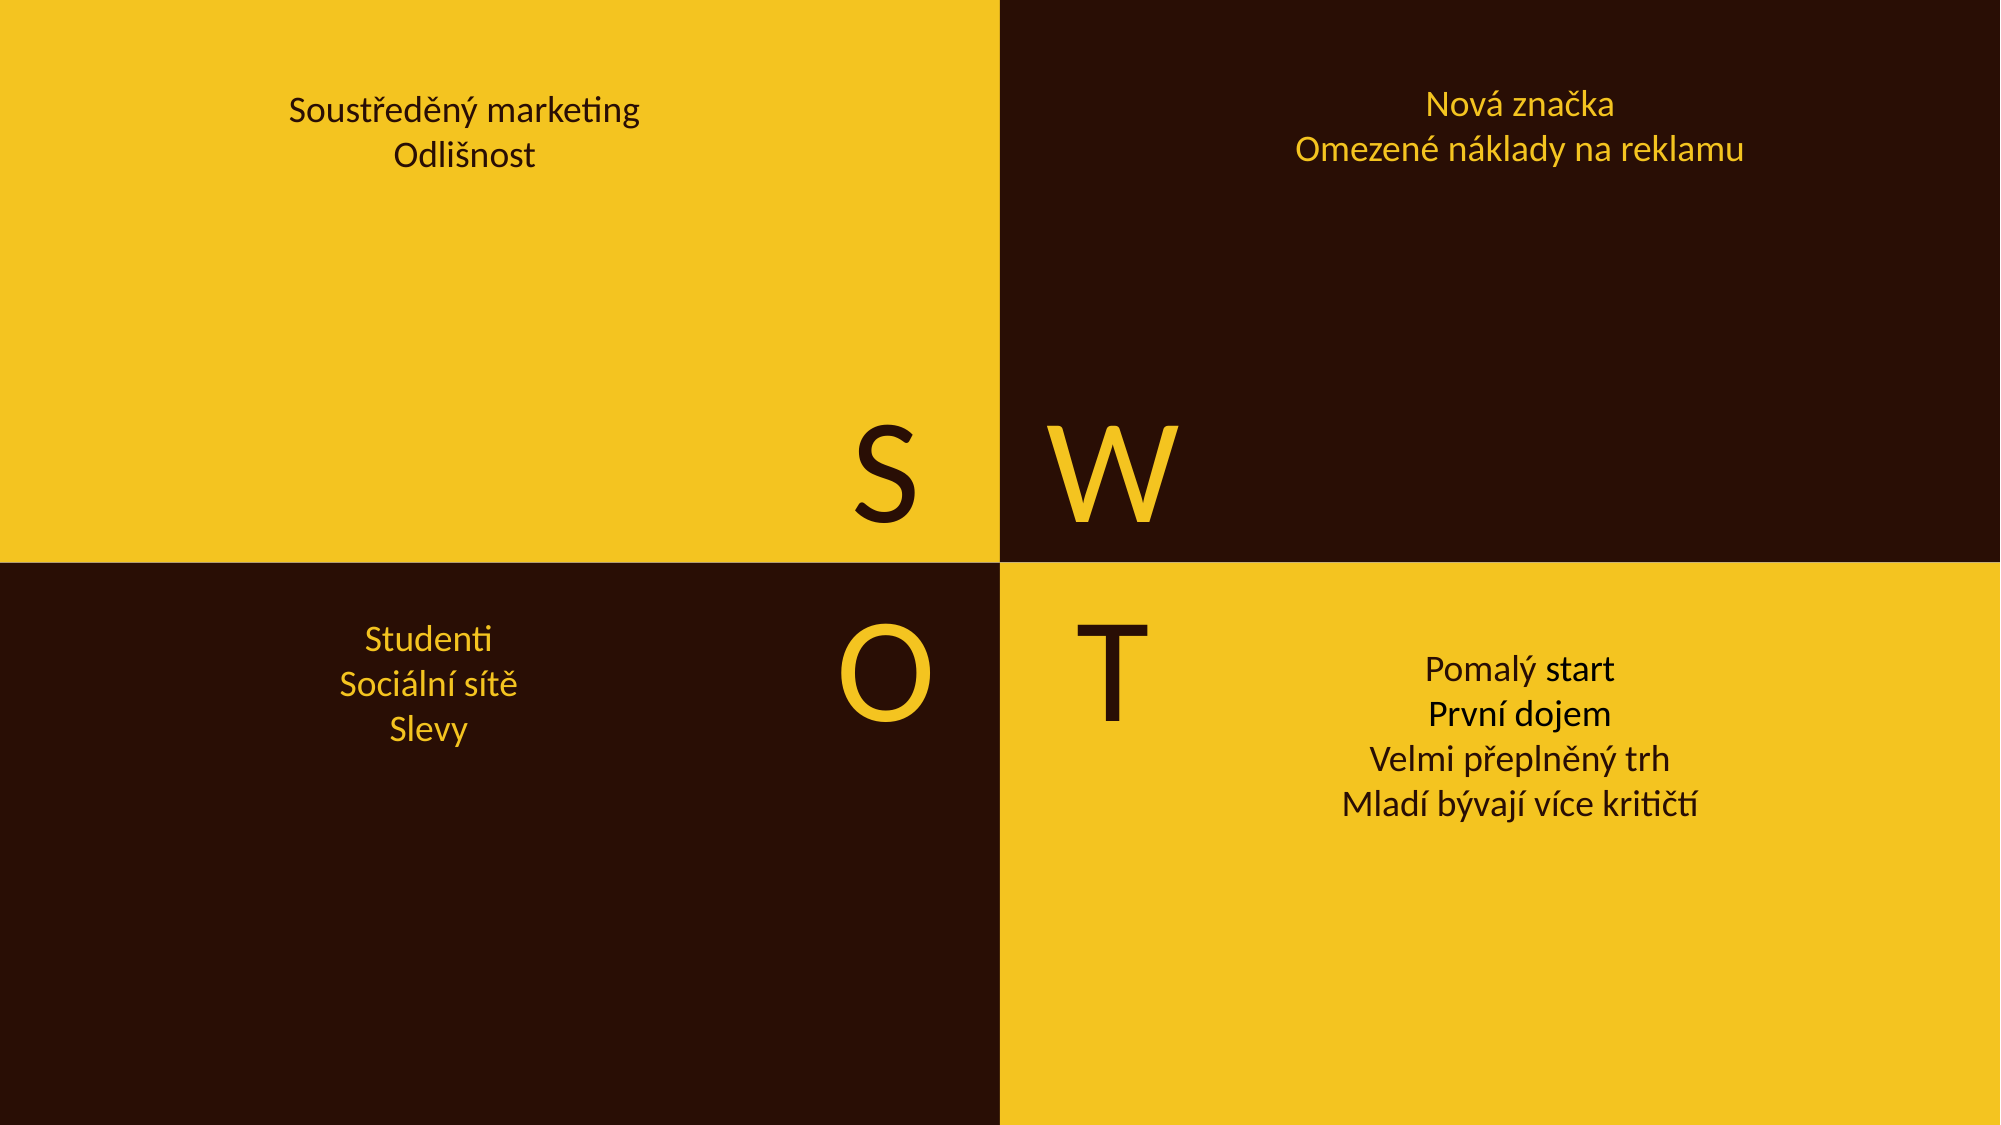

# SWOT
Nová značka
Omezené náklady na reklamu
Soustředěný marketing
Odlišnost

S
W

O
T
Studenti
Sociální sítě
Slevy

Pomalý start
První dojem
Velmi přeplněný trh
Mladí bývají více kritičtí